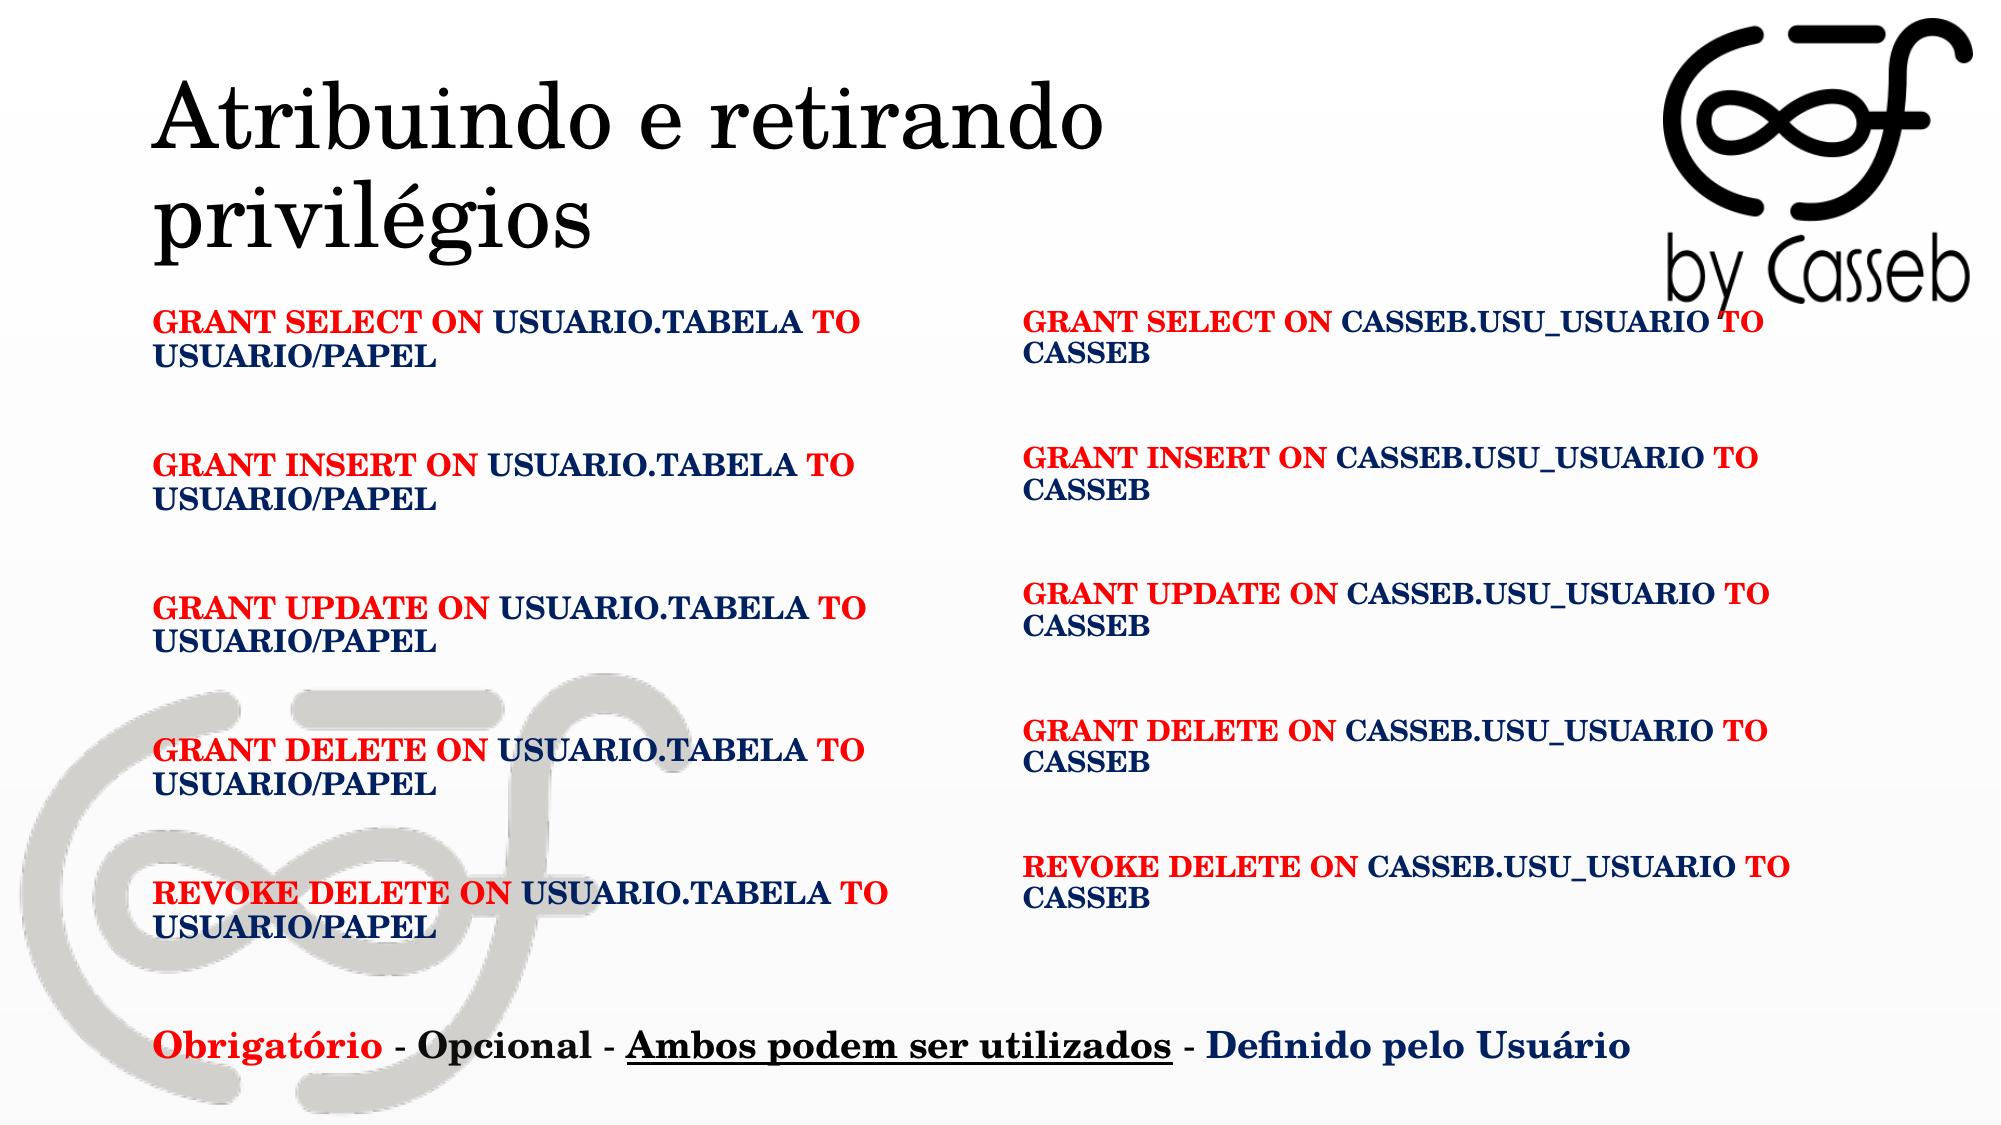

# Atribuindo e retirando privilégios
GRANT SELECT ON USUARIO.TABELA TO USUARIO/PAPEL

GRANT INSERT ON USUARIO.TABELA TO USUARIO/PAPEL

GRANT UPDATE ON USUARIO.TABELA TO USUARIO/PAPEL

GRANT DELETE ON USUARIO.TABELA TO USUARIO/PAPEL

REVOKE DELETE ON USUARIO.TABELA TO USUARIO/PAPEL

GRANT SELECT ON CASSEB.USU_USUARIO TO CASSEB

GRANT INSERT ON CASSEB.USU_USUARIO TO CASSEB

GRANT UPDATE ON CASSEB.USU_USUARIO TO CASSEB

GRANT DELETE ON CASSEB.USU_USUARIO TO CASSEB

REVOKE DELETE ON CASSEB.USU_USUARIO TO CASSEB

Obrigatório - Opcional - Ambos podem ser utilizados - Definido pelo Usuário